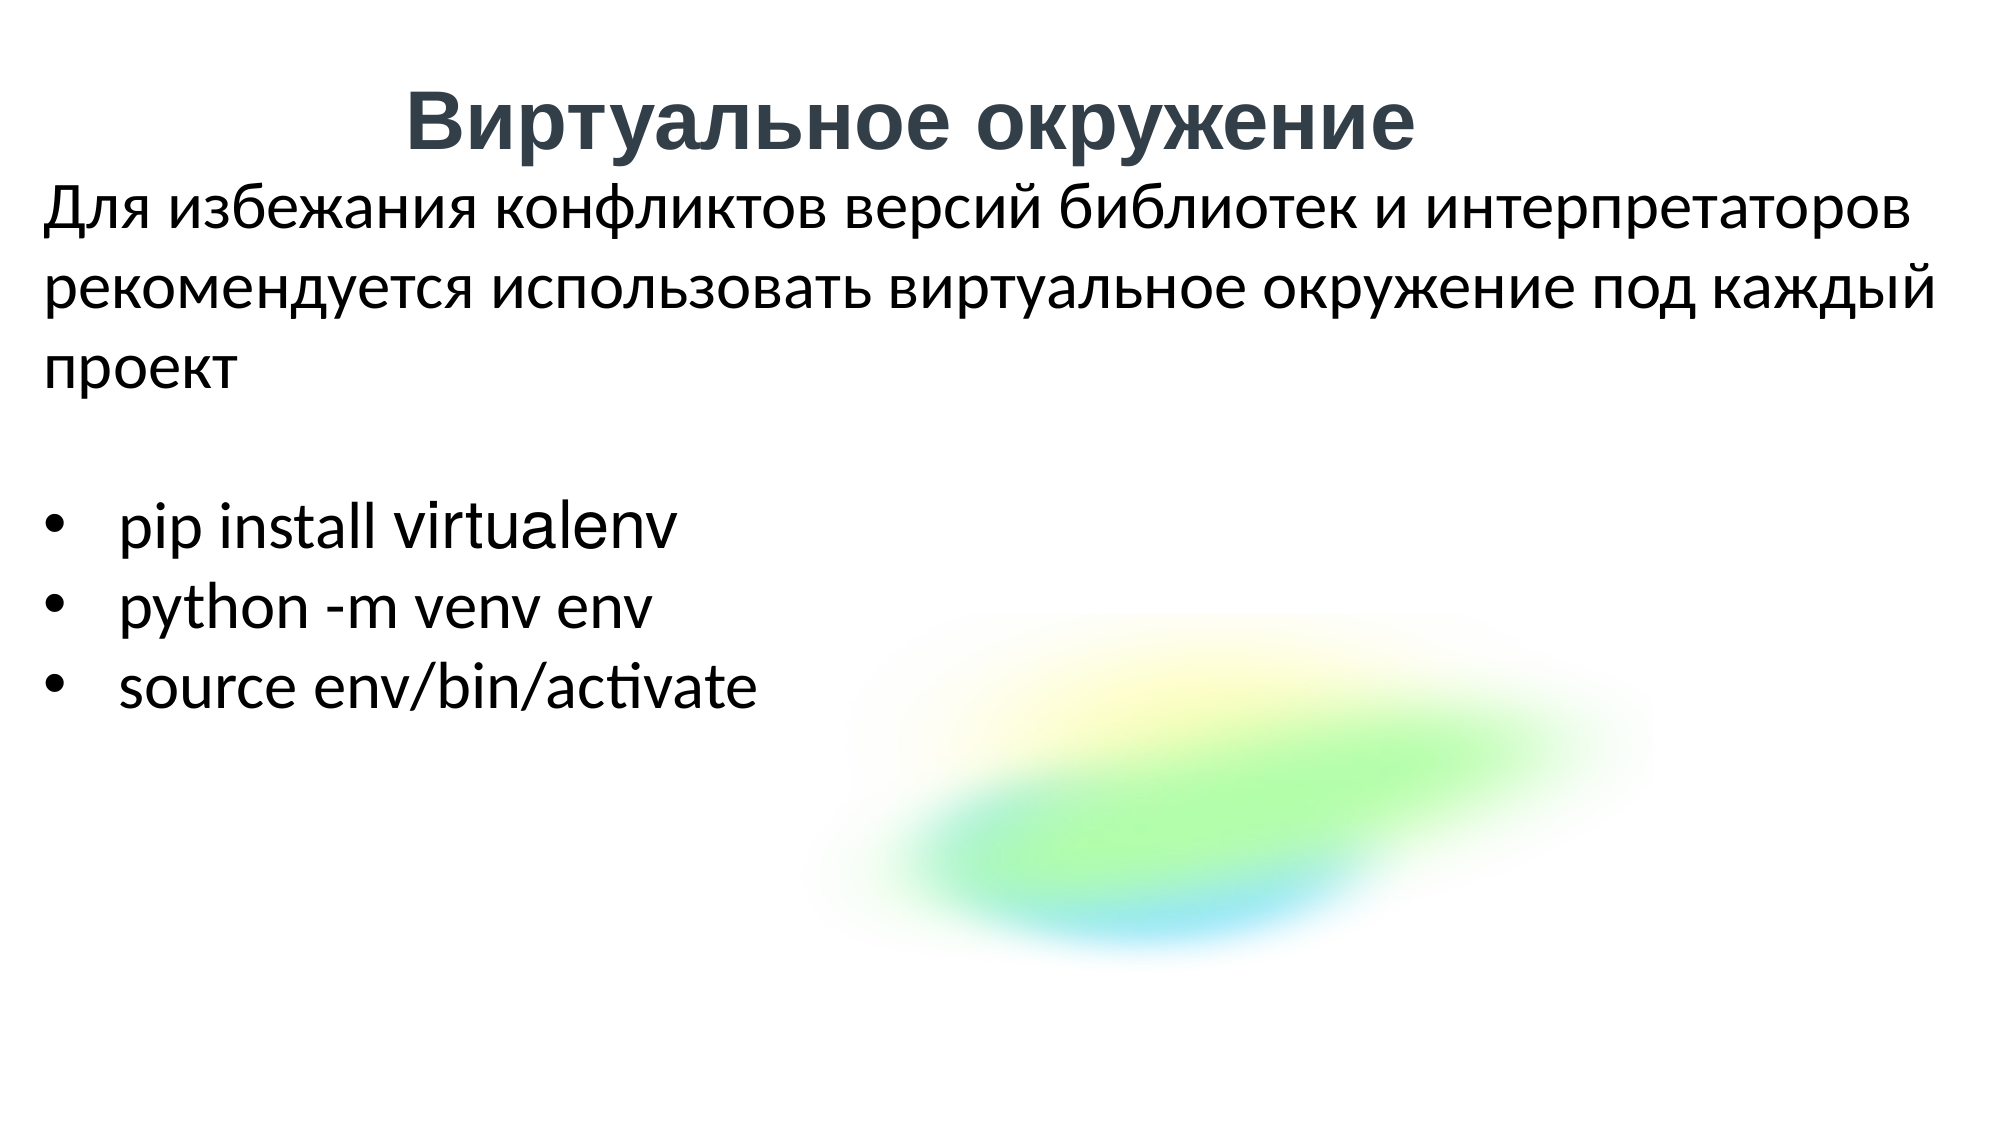

Виртуальное окружение
Для избежания конфликтов версий библиотек и интерпретаторов рекомендуется использовать виртуальное окружение под каждый проект

pip install virtualenv
python -m venv env
source env/bin/activate